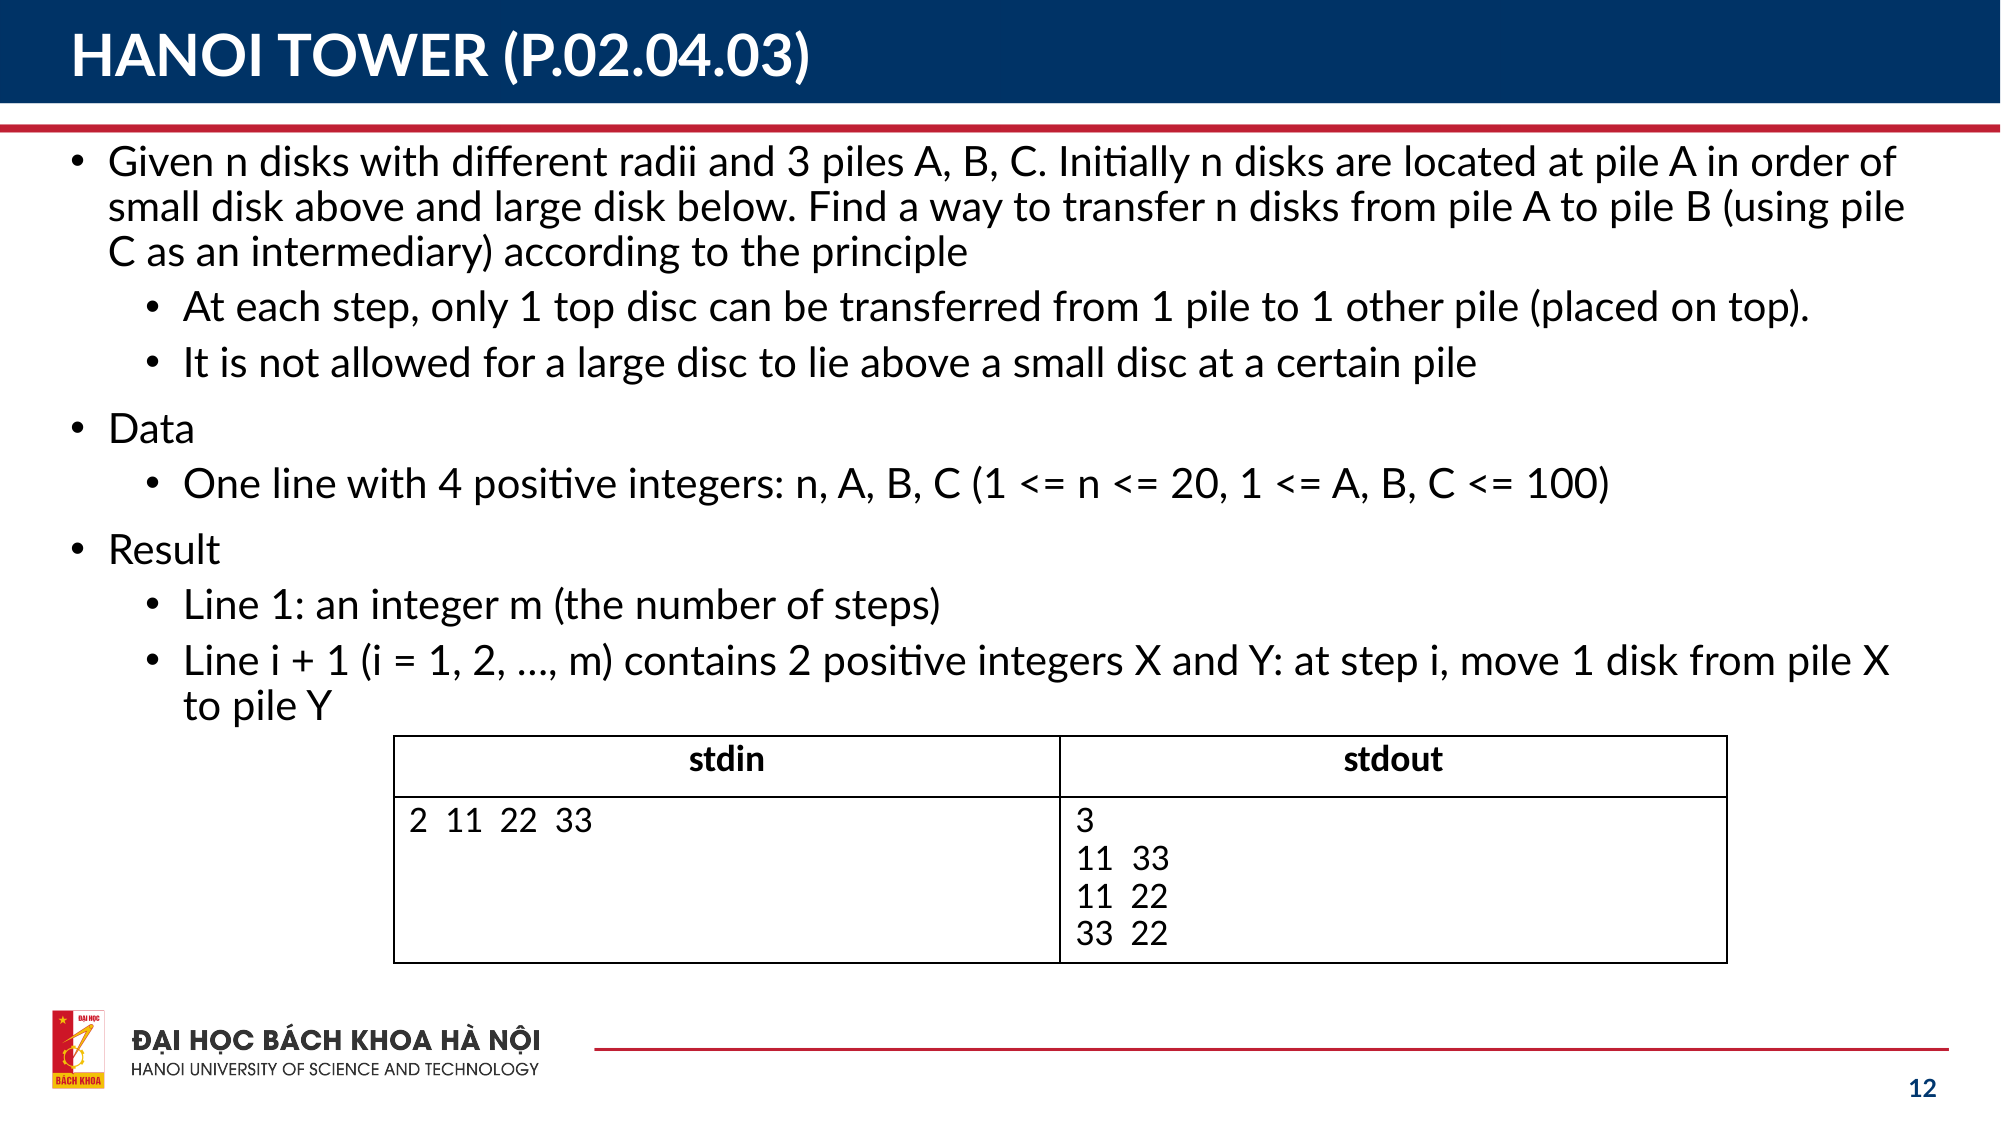

# HANOI TOWER (P.02.04.03)
Given n disks with different radii and 3 piles A, B, C. Initially n disks are located at pile A in order of small disk above and large disk below. Find a way to transfer n disks from pile A to pile B (using pile C as an intermediary) according to the principle
At each step, only 1 top disc can be transferred from 1 pile to 1 other pile (placed on top).
It is not allowed for a large disc to lie above a small disc at a certain pile
Data
One line with 4 positive integers: n, A, B, C (1 <= n <= 20, 1 <= A, B, C <= 100)
Result
Line 1: an integer m (the number of steps)
Line i + 1 (i = 1, 2, …, m) contains 2 positive integers X and Y: at step i, move 1 disk from pile X to pile Y

| stdin | stdout |
| --- | --- |
| 2 11 22 33 | 3 33 11 22 33 22 |
12